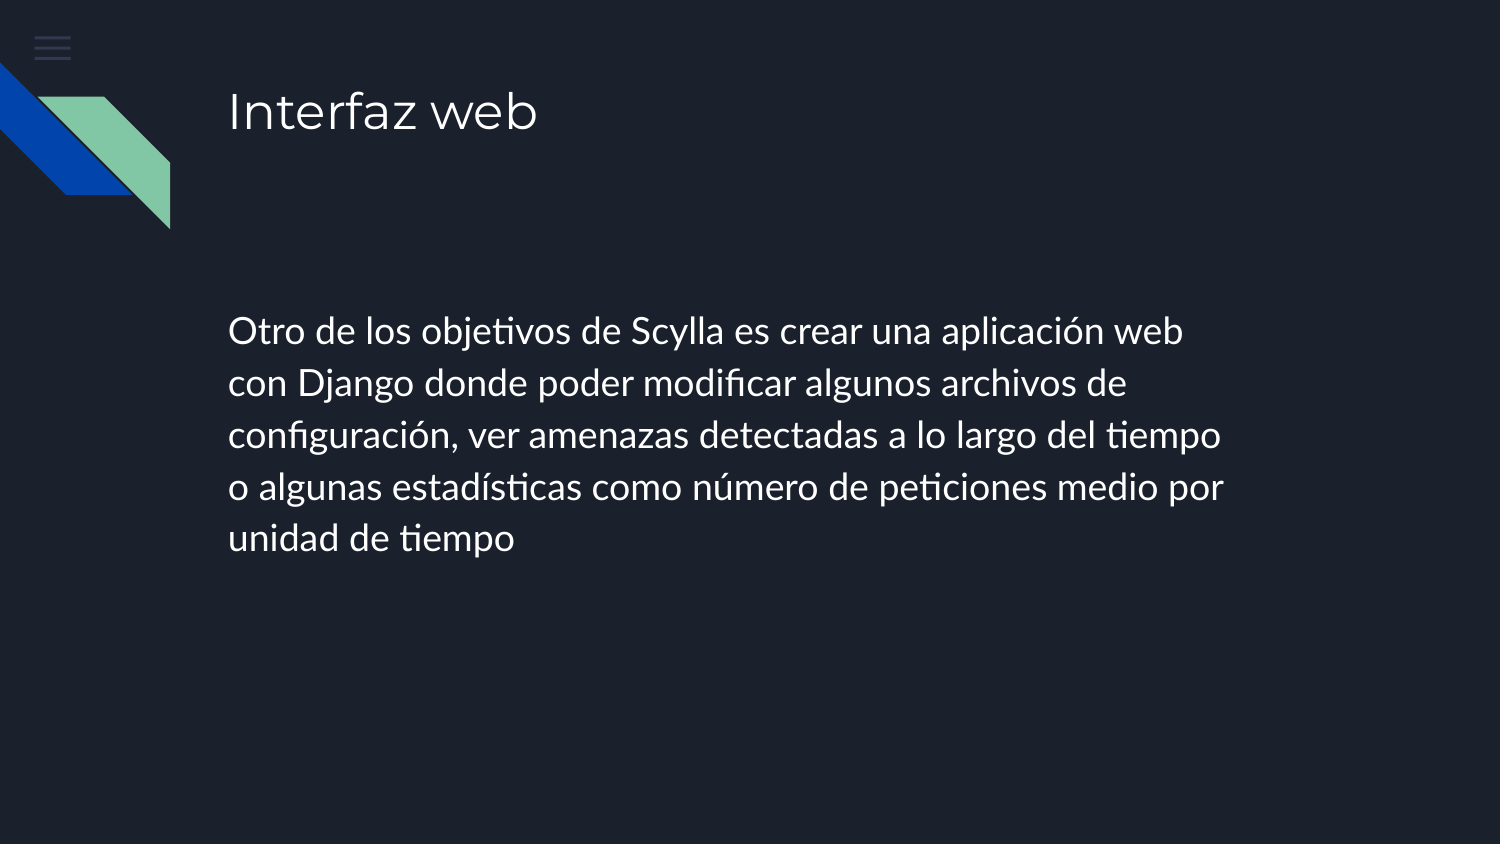

# Interfaz web

Otro de los objetivos de Scylla es crear una aplicación web con Django donde poder modificar algunos archivos de configuración, ver amenazas detectadas a lo largo del tiempo o algunas estadísticas como número de peticiones medio por unidad de tiempo